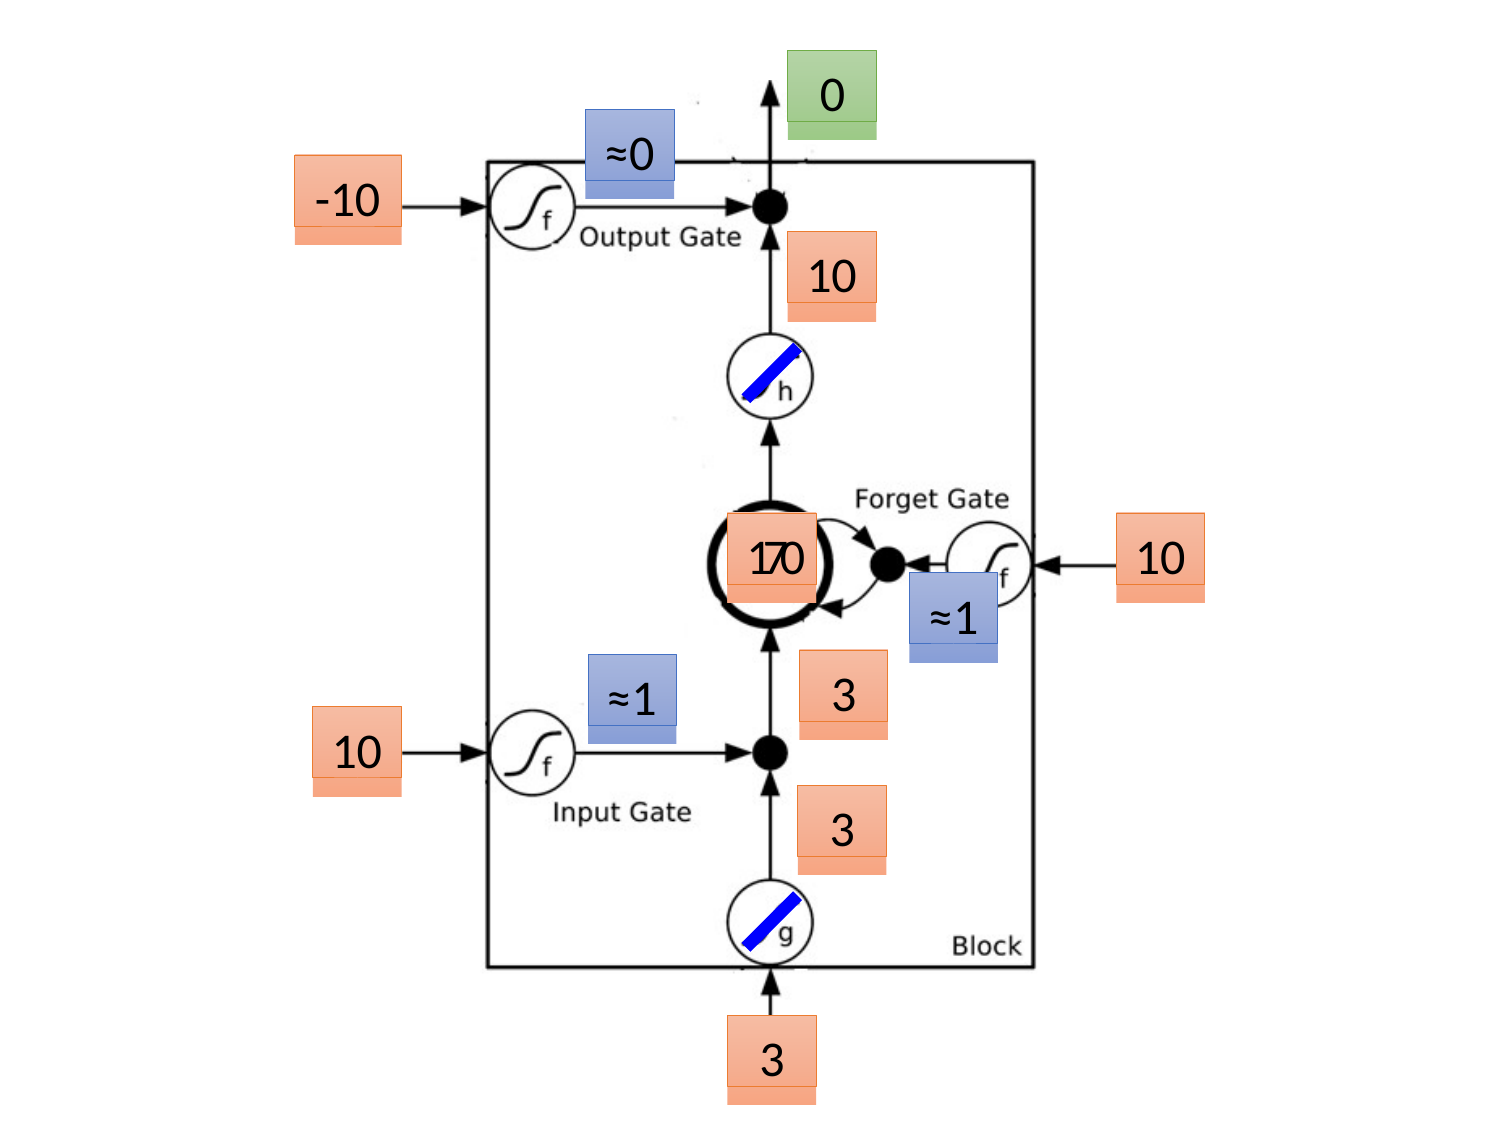

0

≈0

-10

10

170

10

≈1

3

≈1

10

3

3